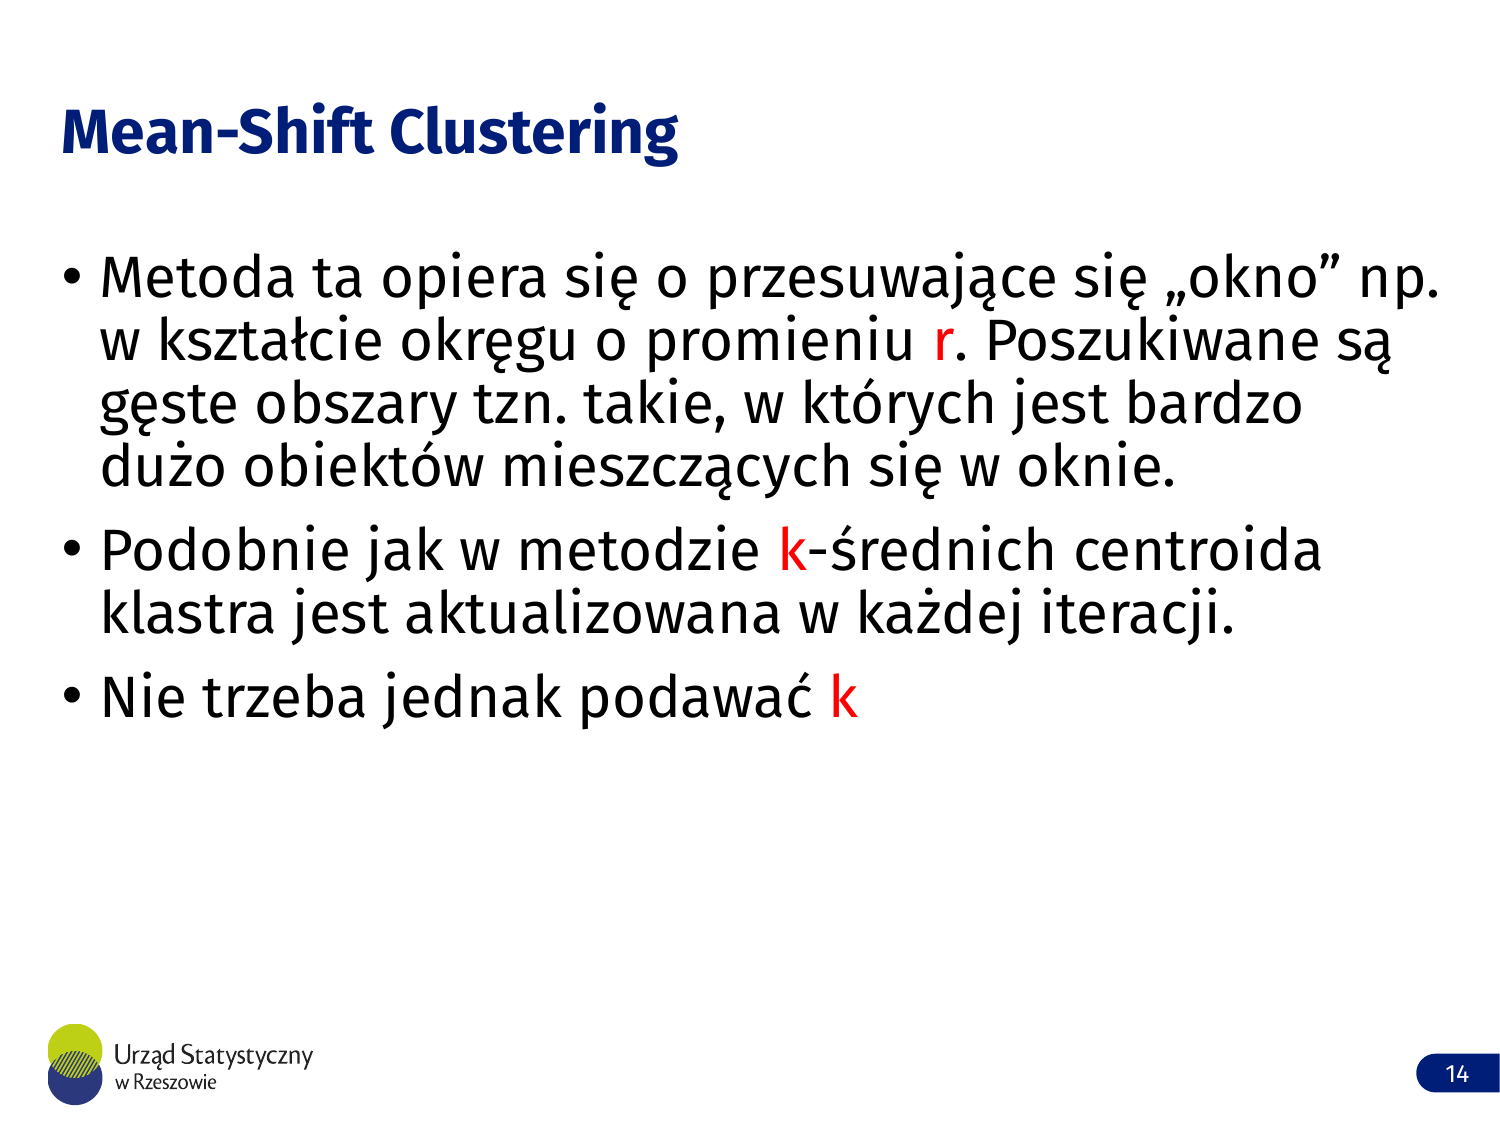

# Mean-Shift Clustering
Metoda ta opiera się o przesuwające się „okno” np. w kształcie okręgu o promieniu r. Poszukiwane są gęste obszary tzn. takie, w których jest bardzo dużo obiektów mieszczących się w oknie.
Podobnie jak w metodzie k-średnich centroida klastra jest aktualizowana w każdej iteracji.
Nie trzeba jednak podawać k

14